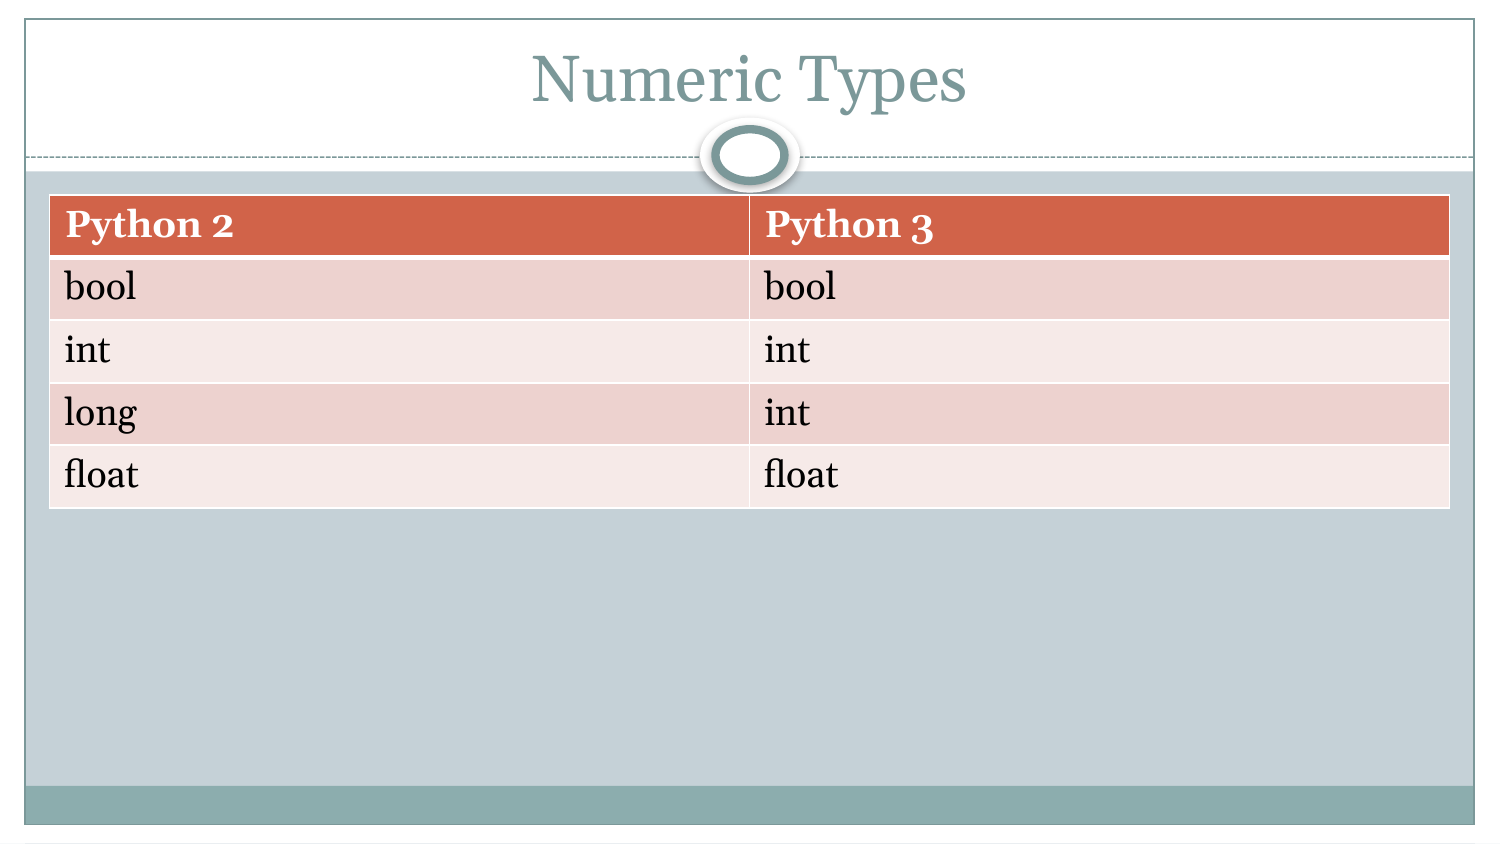

# Numeric Types
| Python 2 | Python 3 |
| --- | --- |
| bool | bool |
| int | int |
| long | int |
| float | float |